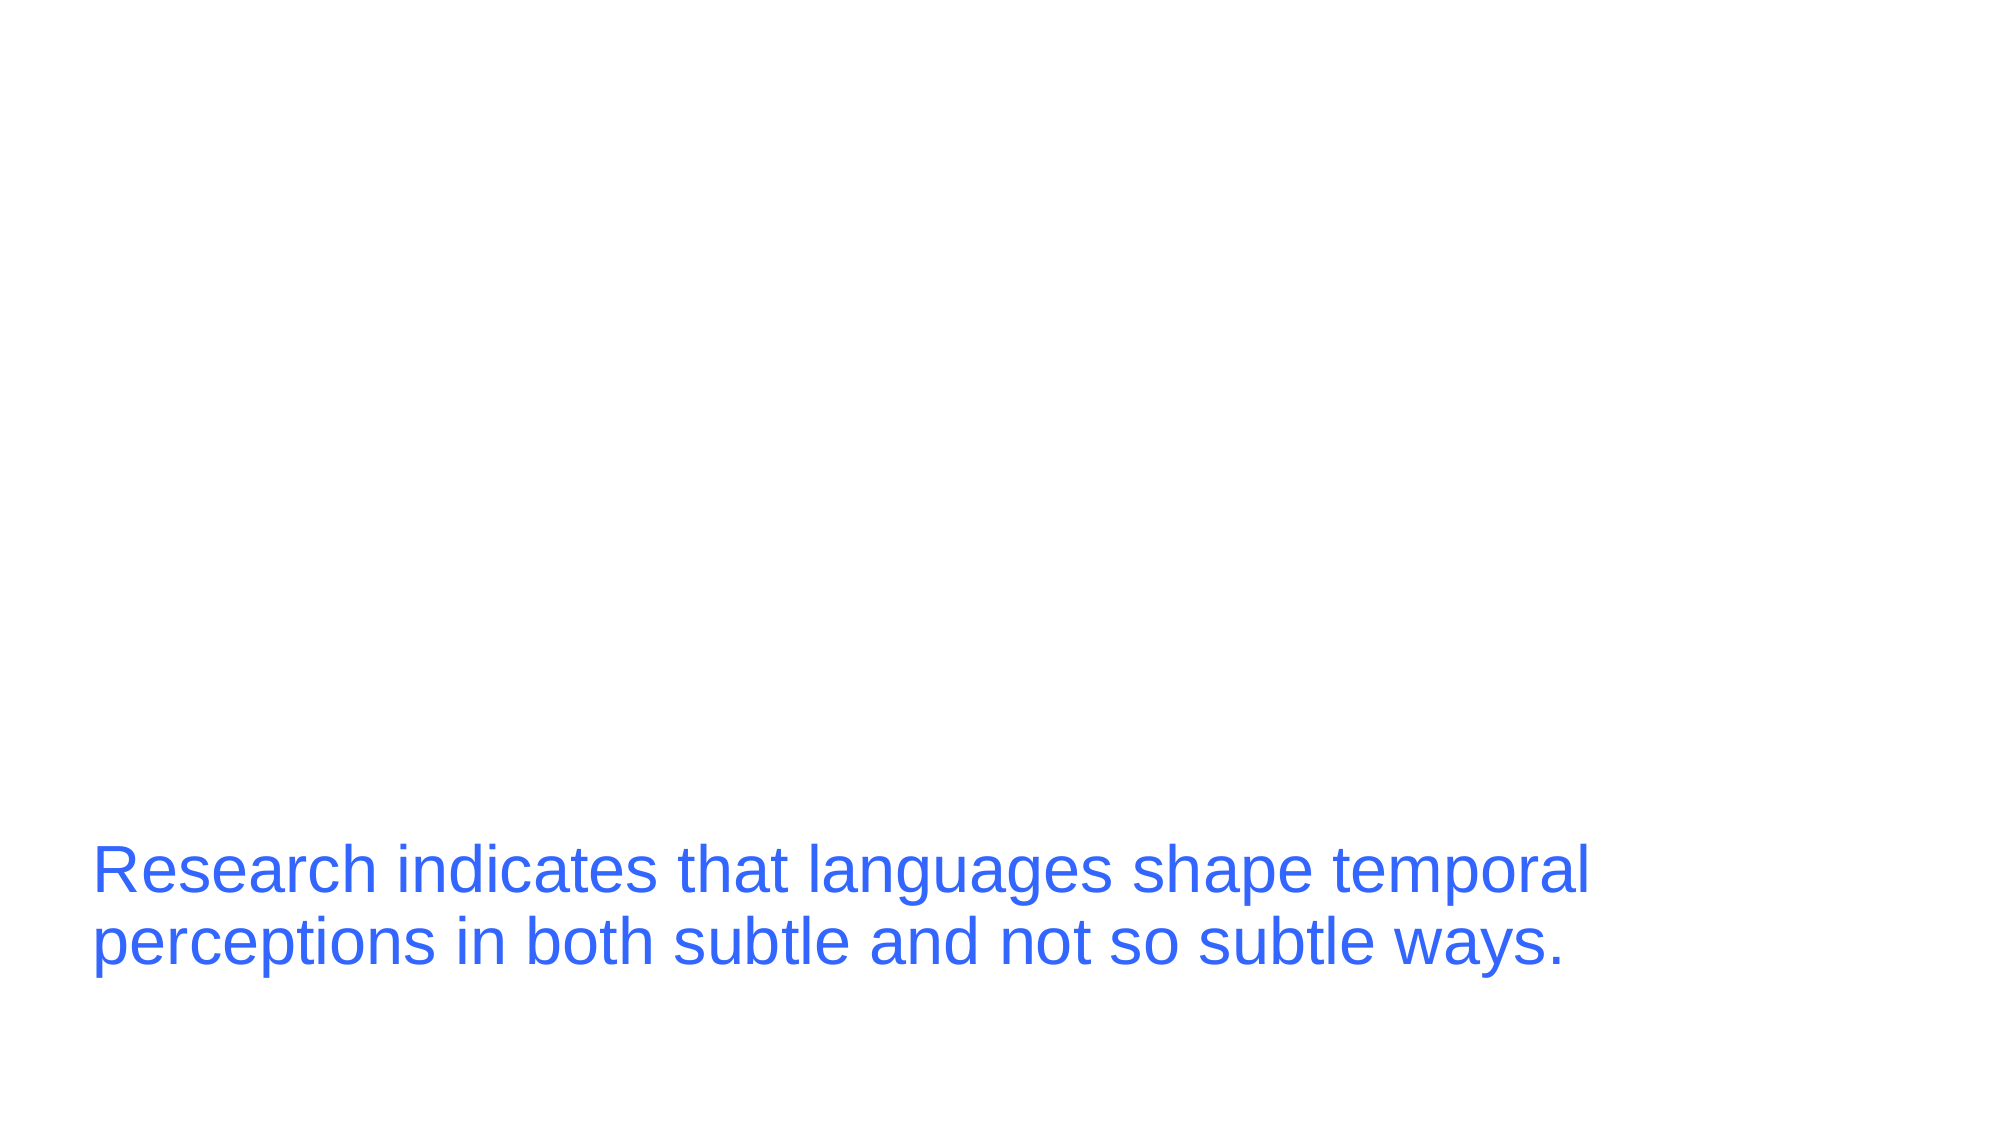

Research indicates that languages shape temporal perceptions in both subtle and not so subtle ways.
1